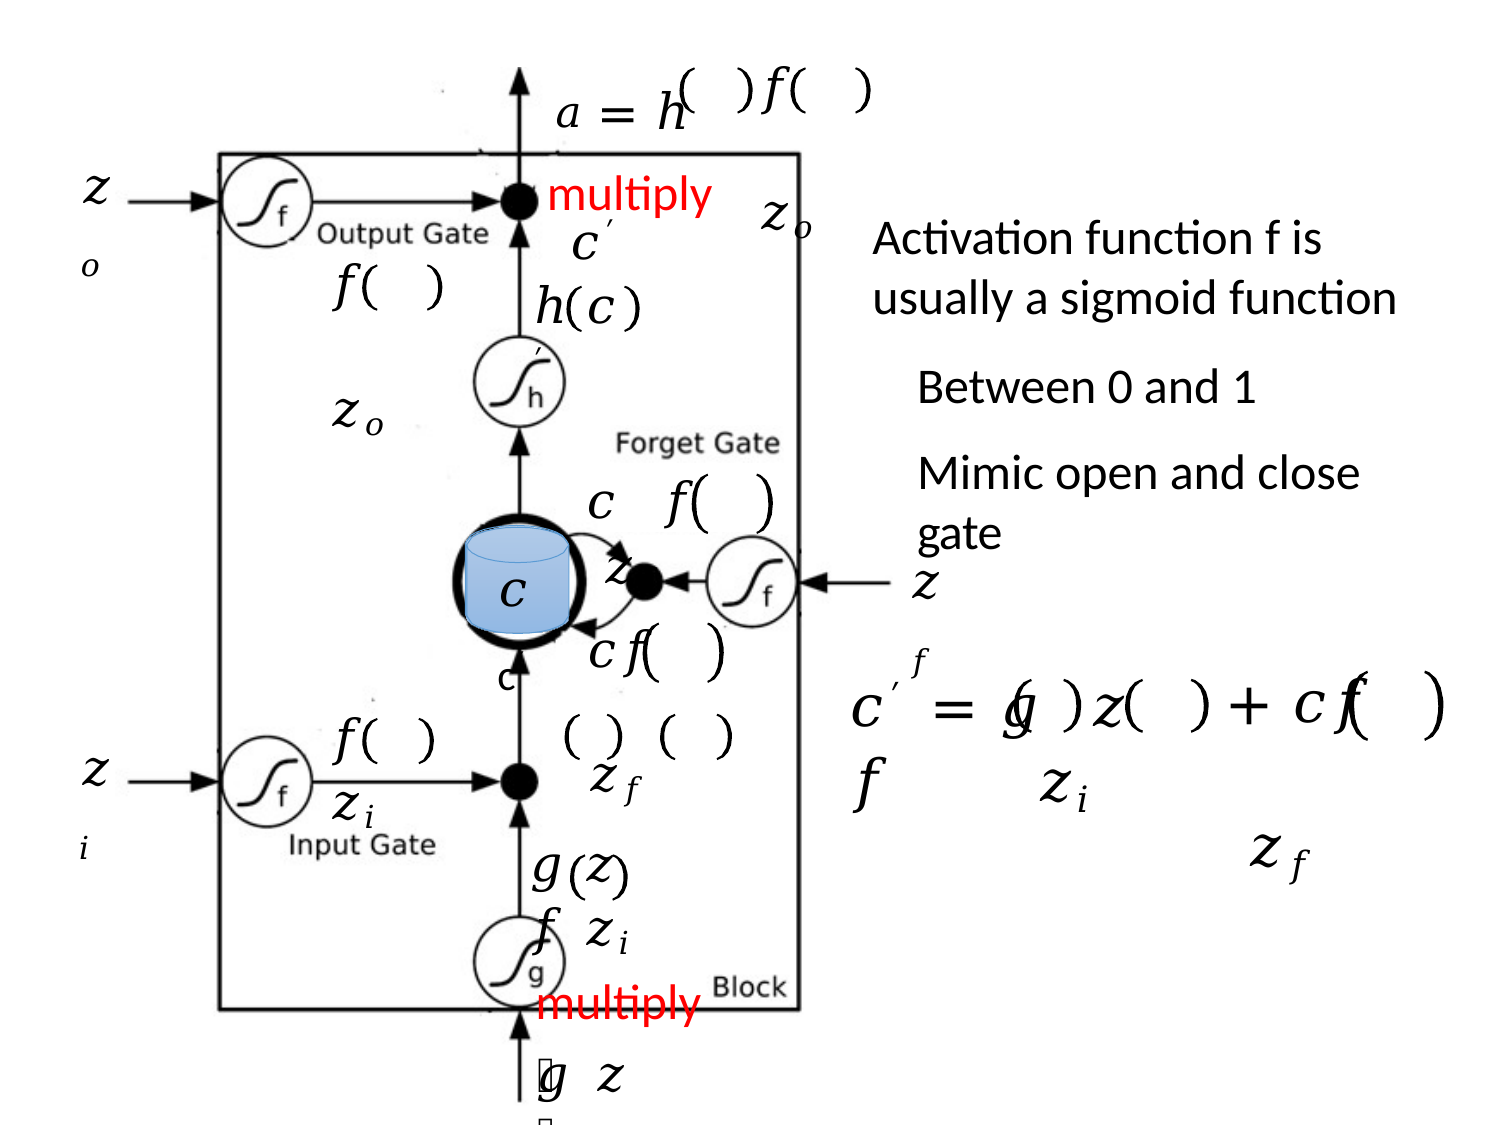

# 𝑎 = ℎ 	 𝑐′
𝑓 	𝑧𝑜

𝑧𝑜
multiply
Activation function f is  usually a sigmoid function
Between 0 and 1
Mimic open and close gate
𝑓 	𝑧𝑜

ℎ 	𝑐′

𝑐	𝑓 	 𝑧𝑓

𝑧𝑓
𝑐c′

𝑐𝑓 	𝑧𝑓
𝑔	𝑧 	𝑓	𝑧𝑖
multiply
𝑔	𝑧

𝑐′  = 𝑔	𝑧 	𝑓	𝑧𝑖
+ 𝑐𝑓 	 𝑧𝑓

𝑓	𝑧𝑖

𝑧𝑖

𝑧